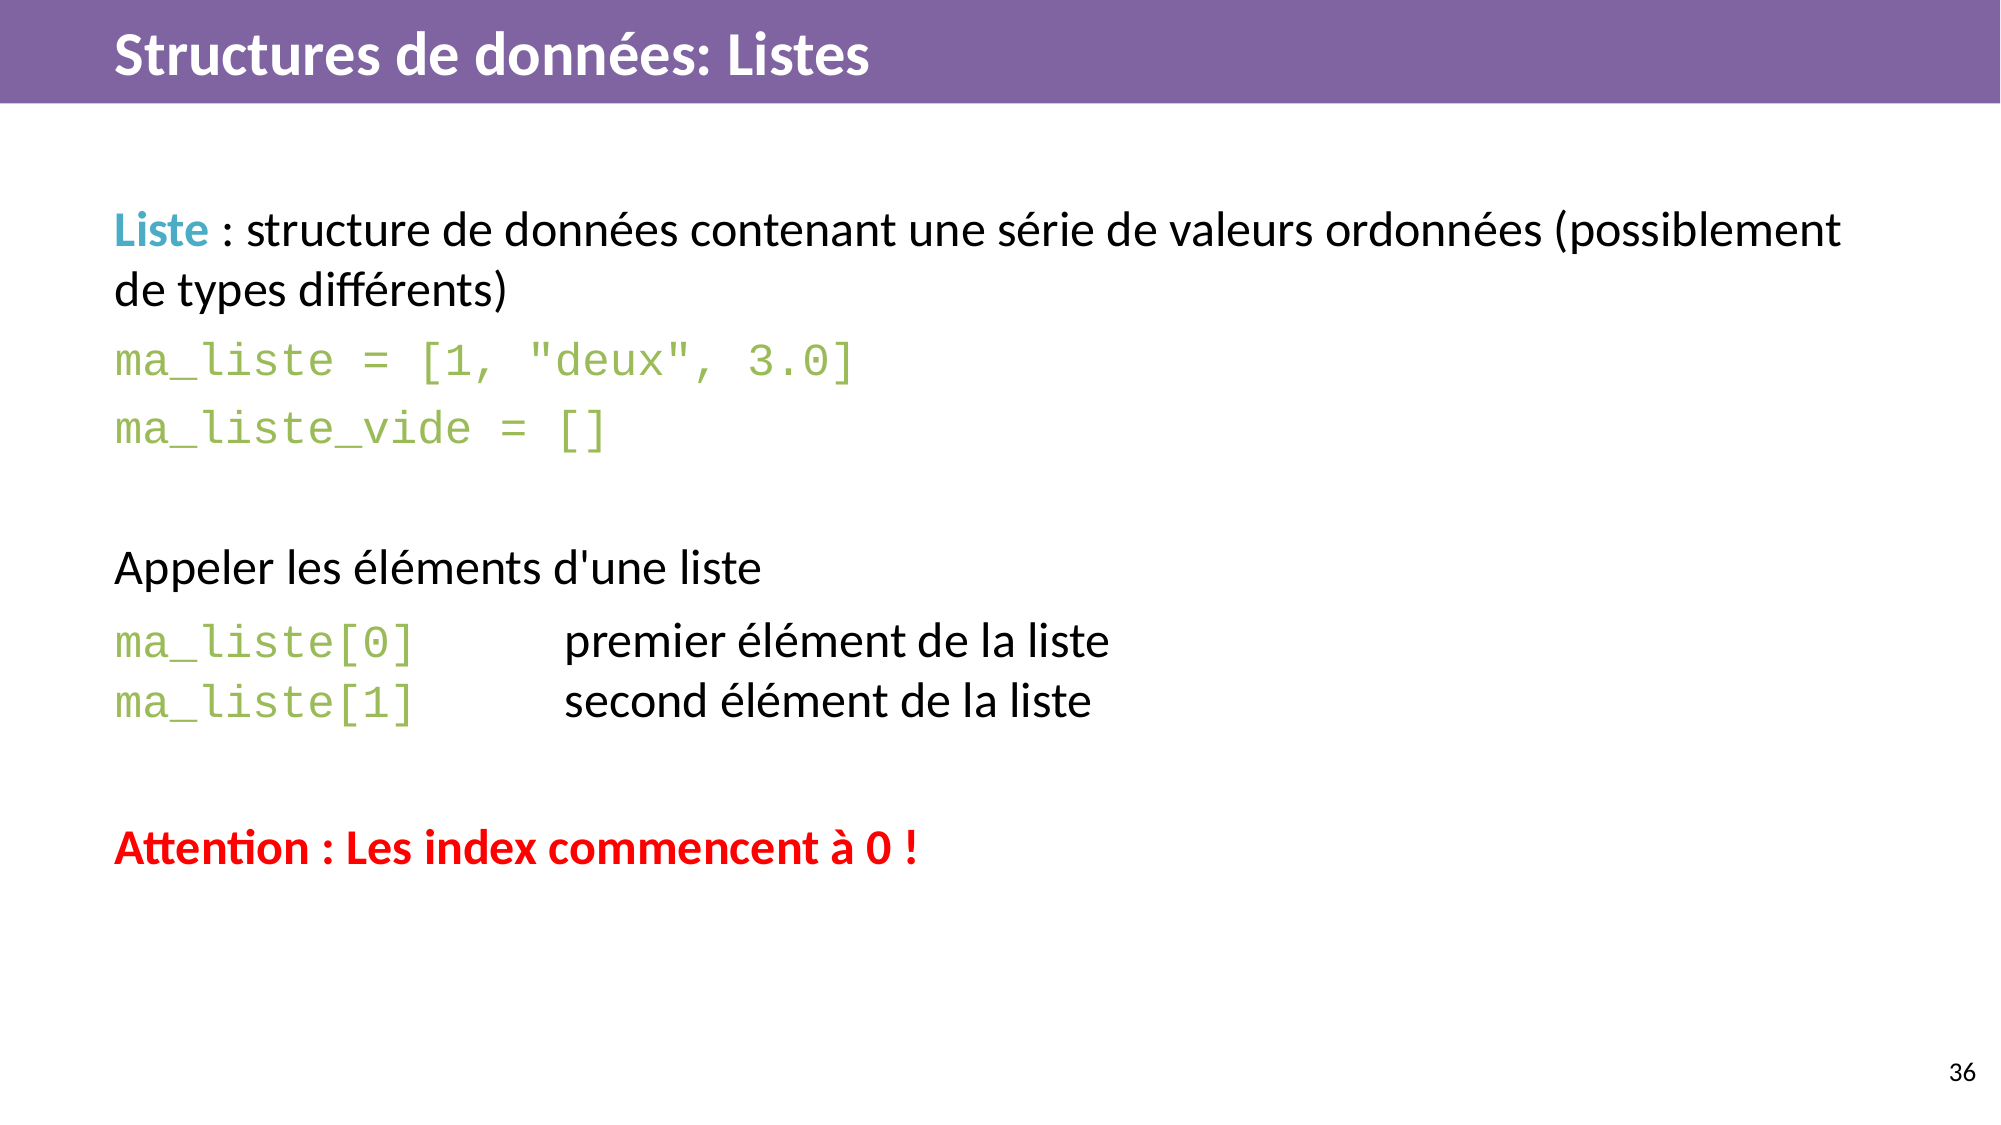

# Structures de données: Listes
Liste : structure de données contenant une série de valeurs ordonnées (possiblement de types différents)
ma_liste = [1, "deux", 3.0]
ma_liste_vide = []

Appeler les éléments d'une liste
ma_liste[0]	premier élément de la liste
ma_liste[1]	second élément de la liste

Attention : Les index commencent à 0 !
36